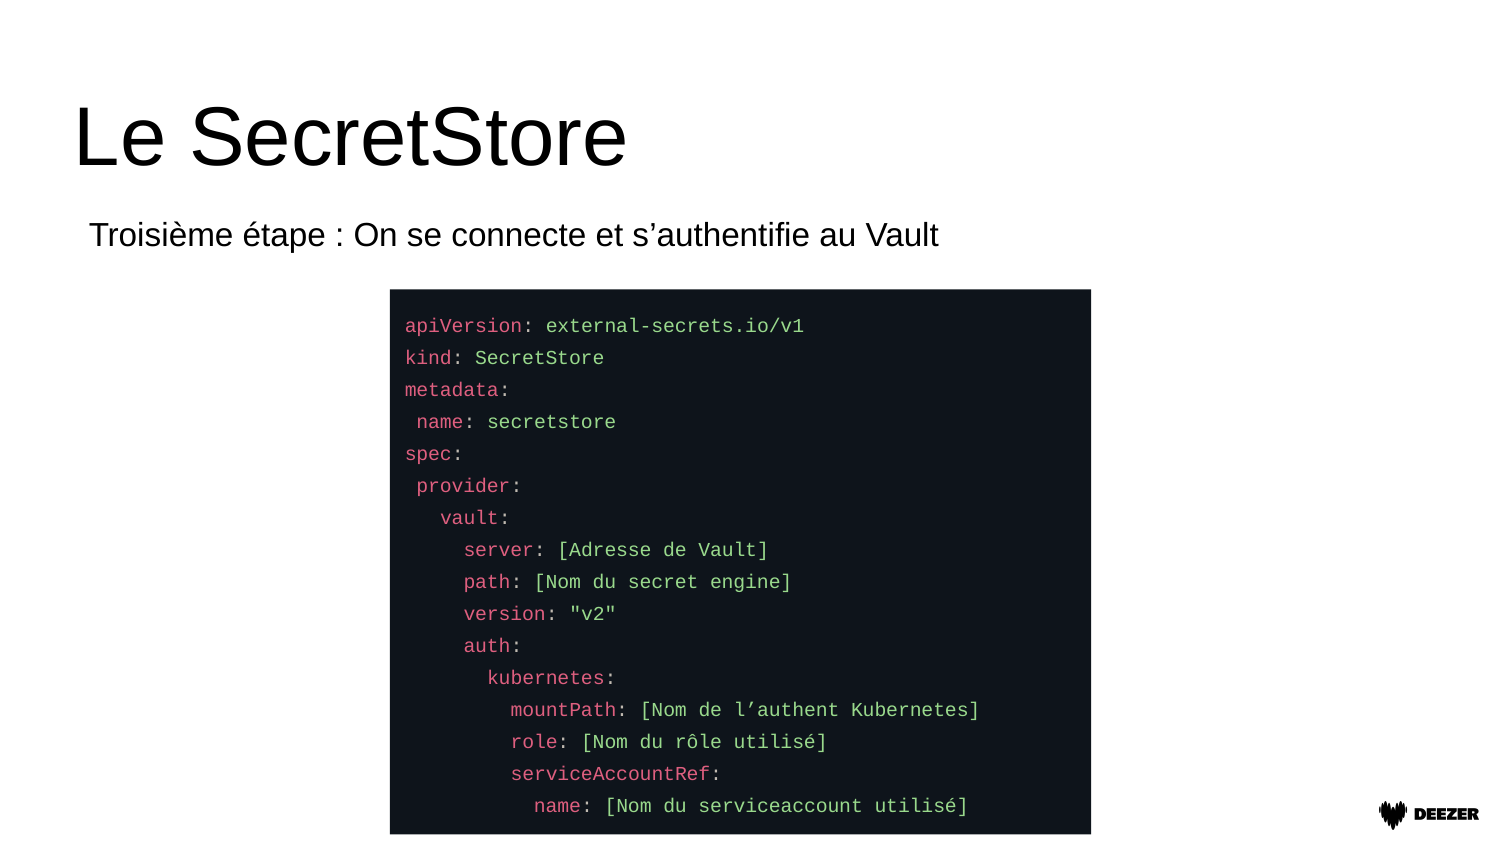

# Le SecretStore
Troisième étape : On se connecte et s’authentifie au Vault

apiVersion: external-secrets.io/v1
kind: SecretStore
metadata:
 name: secretstore
spec:
 provider:
   vault:
     server: [Adresse de Vault]
     path: [Nom du secret engine]
     version: "v2"
     auth:
       kubernetes:
         mountPath: [Nom de l’authent Kubernetes]
         role: [Nom du rôle utilisé]
         serviceAccountRef:
           name: [Nom du serviceaccount utilisé]